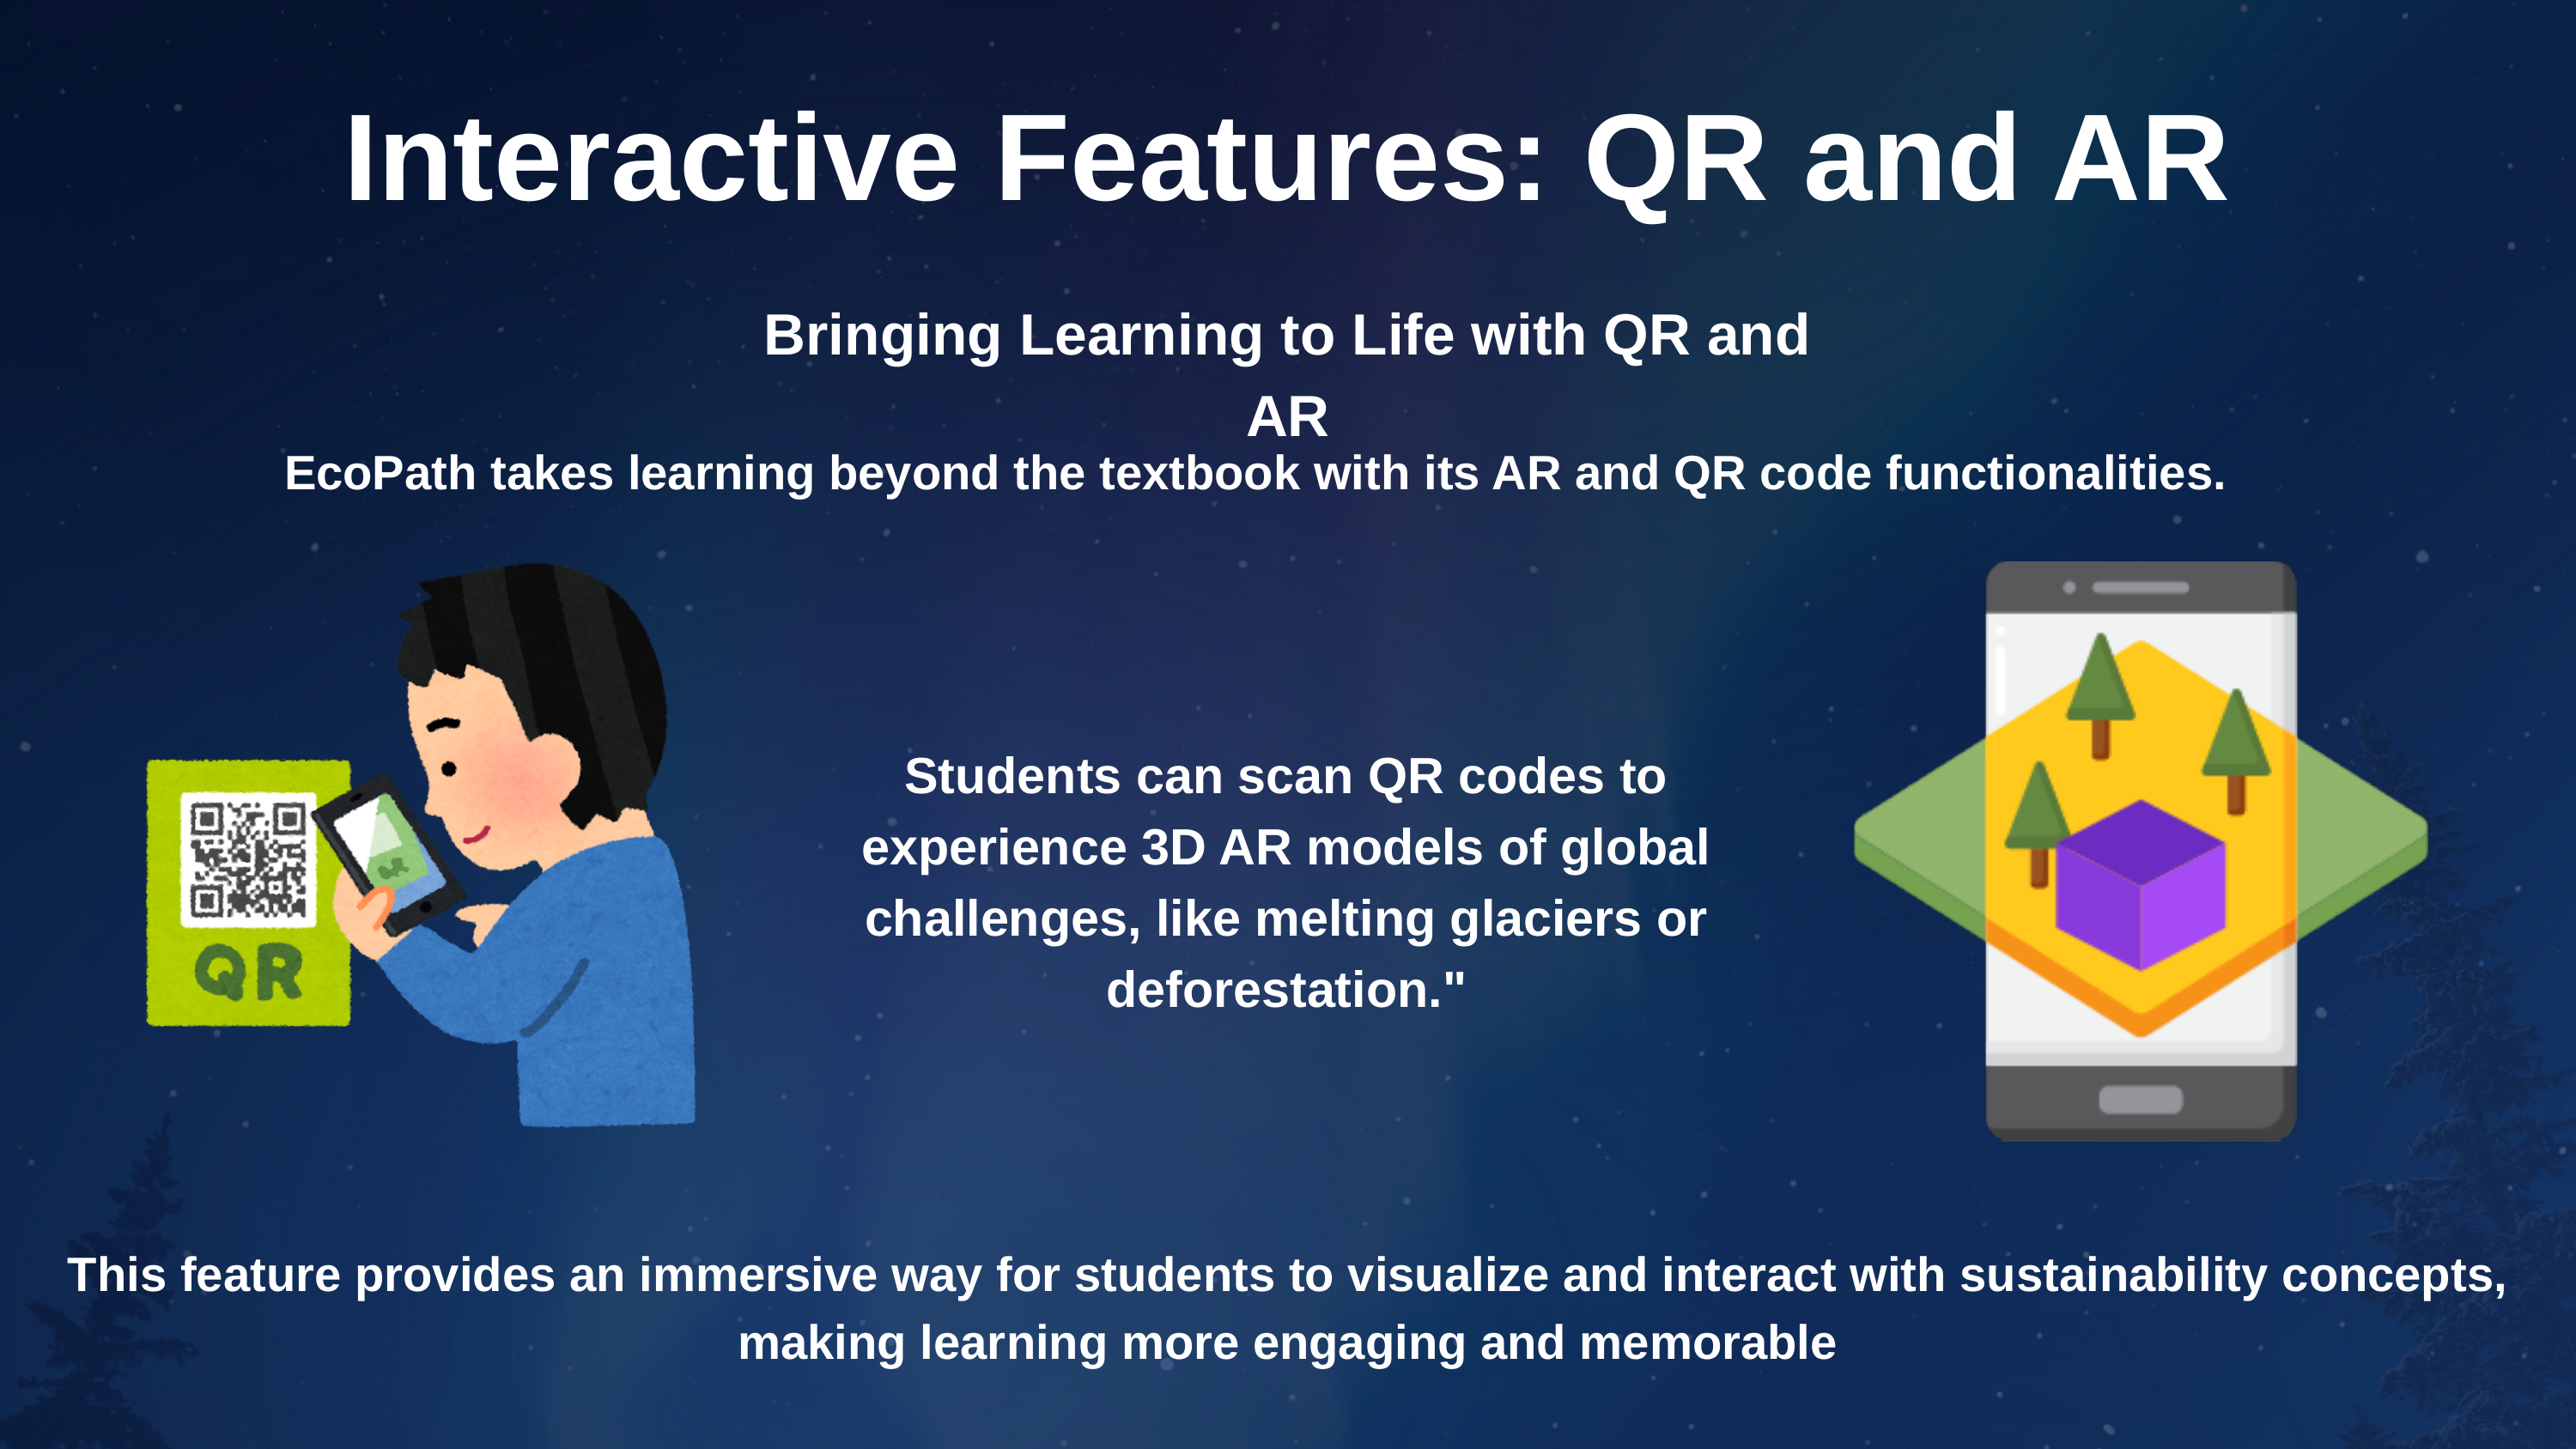

Interactive Features: QR and AR
Bringing Learning to Life with QR and AR
EcoPath takes learning beyond the textbook with its AR and QR code functionalities.

Students can scan QR codes to experience 3D AR models of global challenges, like melting glaciers or deforestation."
This feature provides an immersive way for students to visualize and interact with sustainability concepts, making learning more engaging and memorable